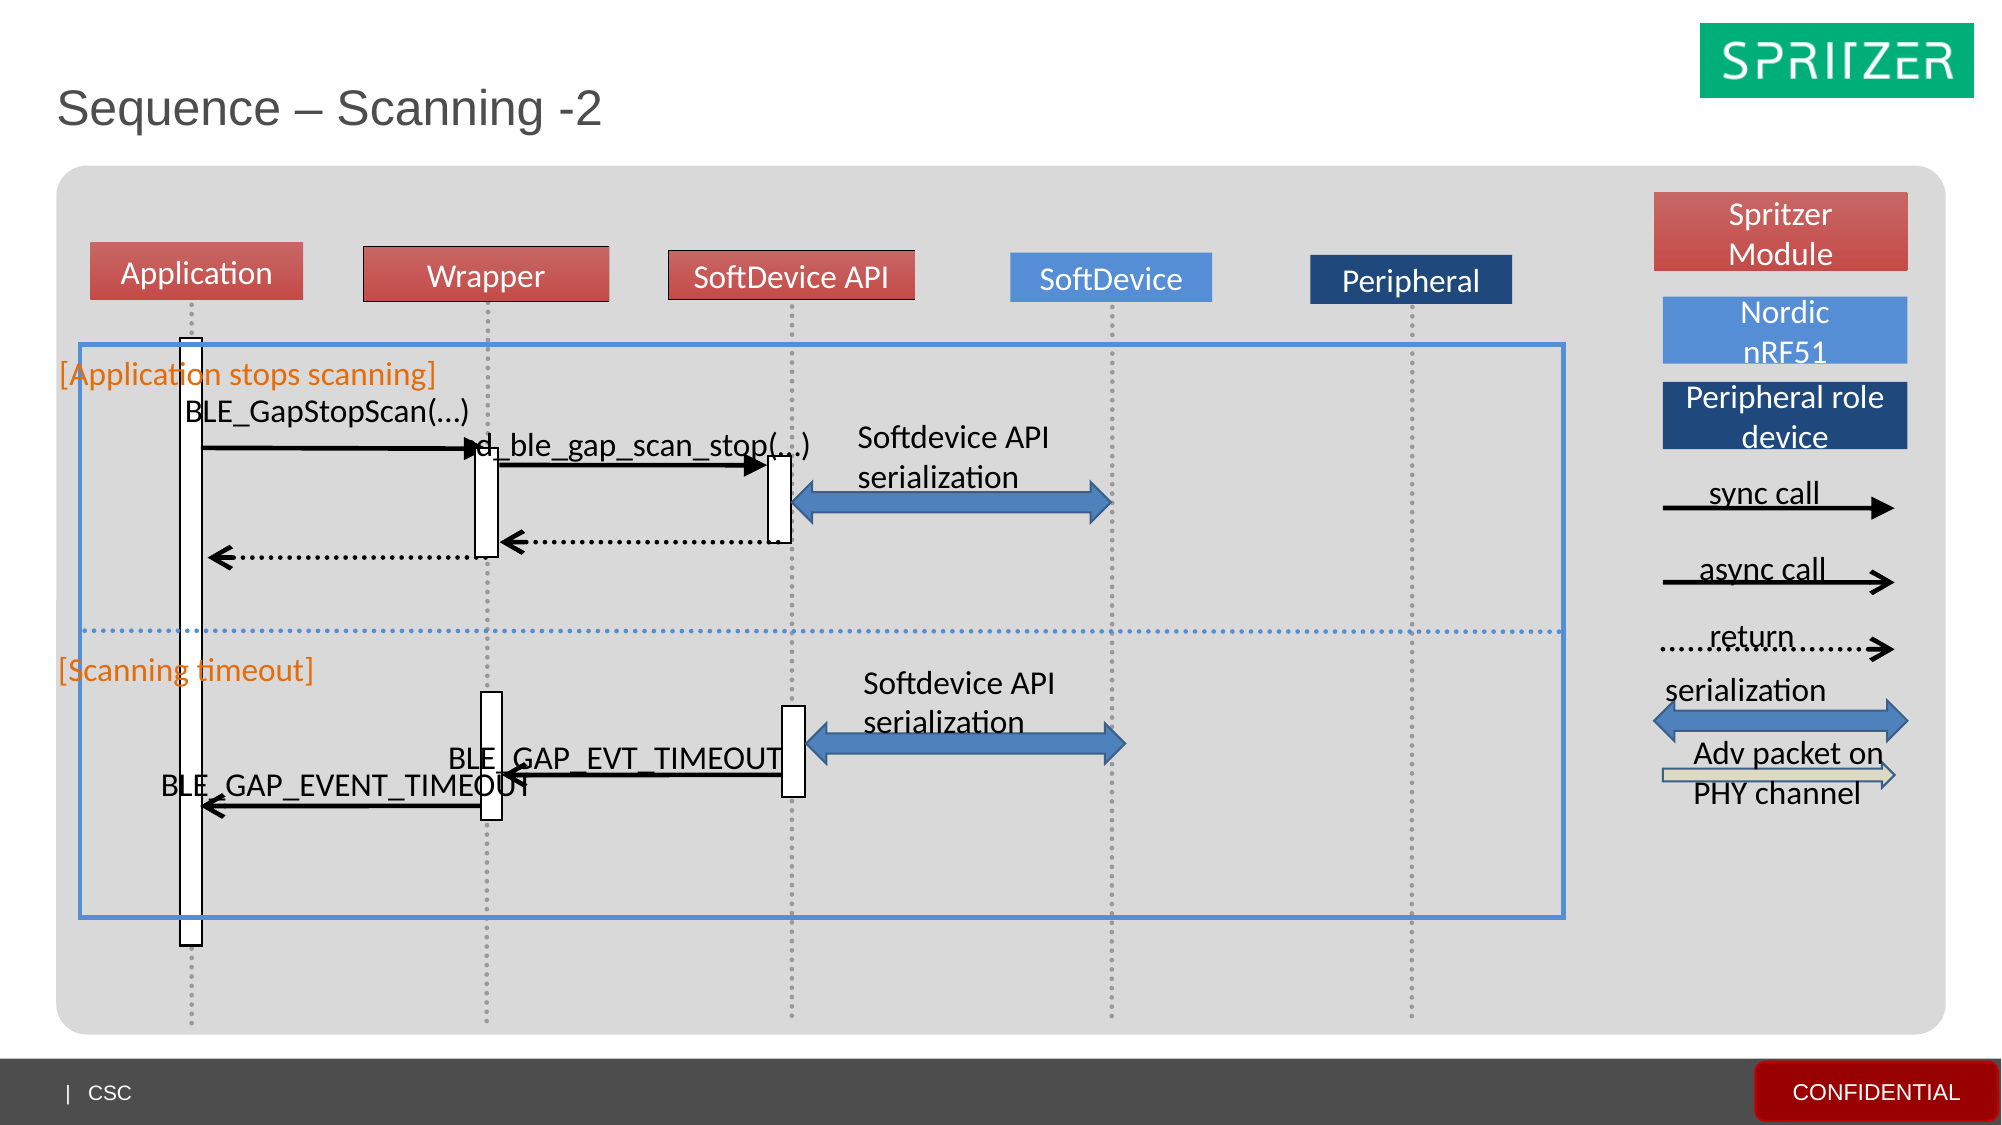

Sequence – Scanning -2
Spritzer
Module
Application
Wrapper
SoftDevice API
SoftDevice
Peripheral
Nordic
nRF51

[Application stops scanning]
Peripheral role
device
BLE_GapStopScan(…)
Softdevice API
serialization
sd_ble_gap_scan_stop(…)

sync call

async call

return

[Scanning timeout]

Softdevice API
serialization
serialization

Adv packet on PHY channel
BLE_GAP_EVT_TIMEOUT

BLE_GAP_EVENT_TIMEOUT